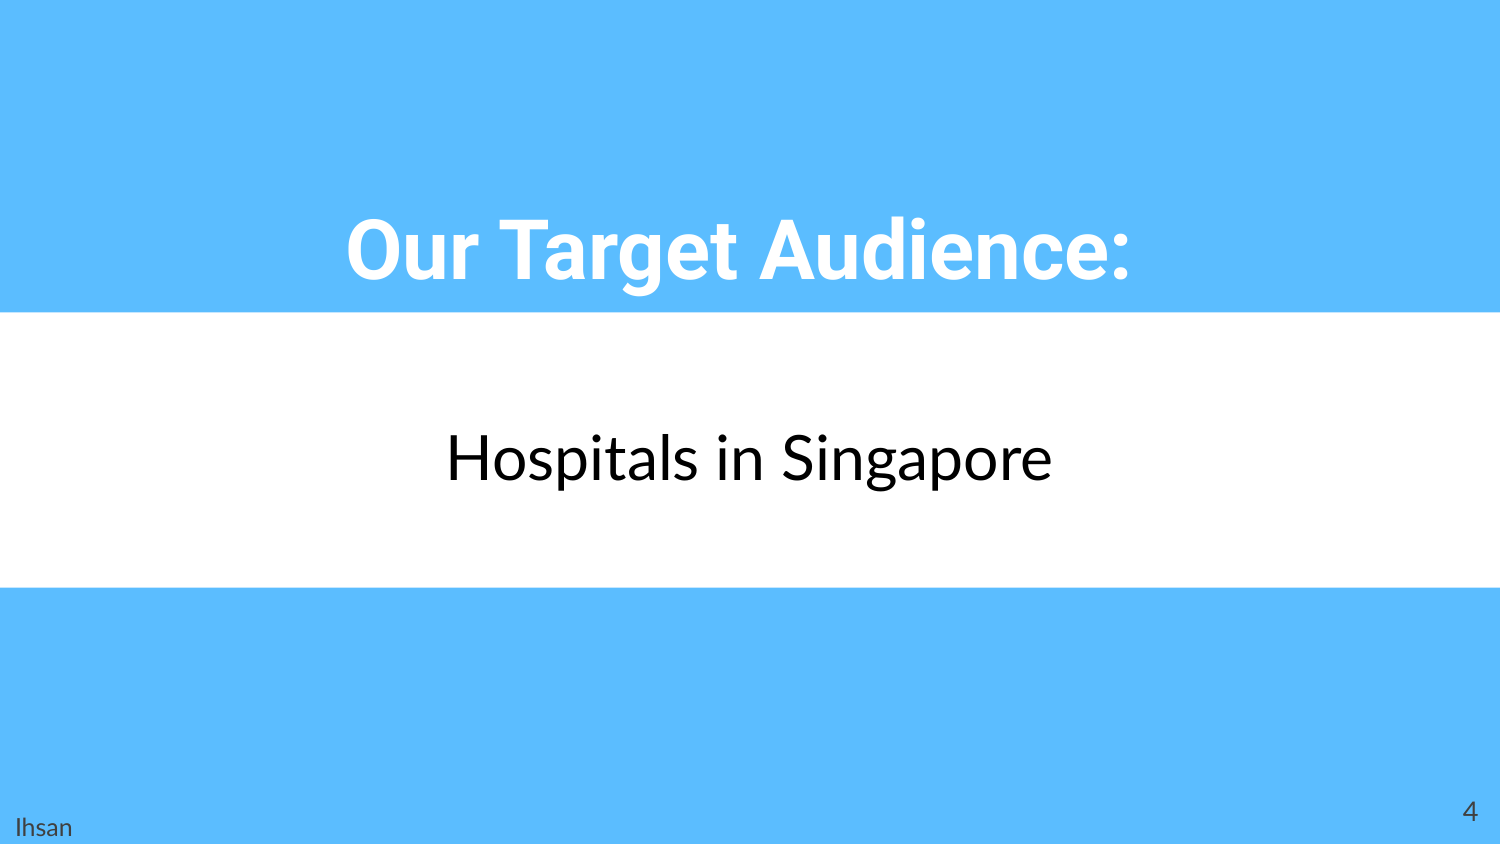

Our Target Audience:
Hospitals in Singapore
4
Ihsan